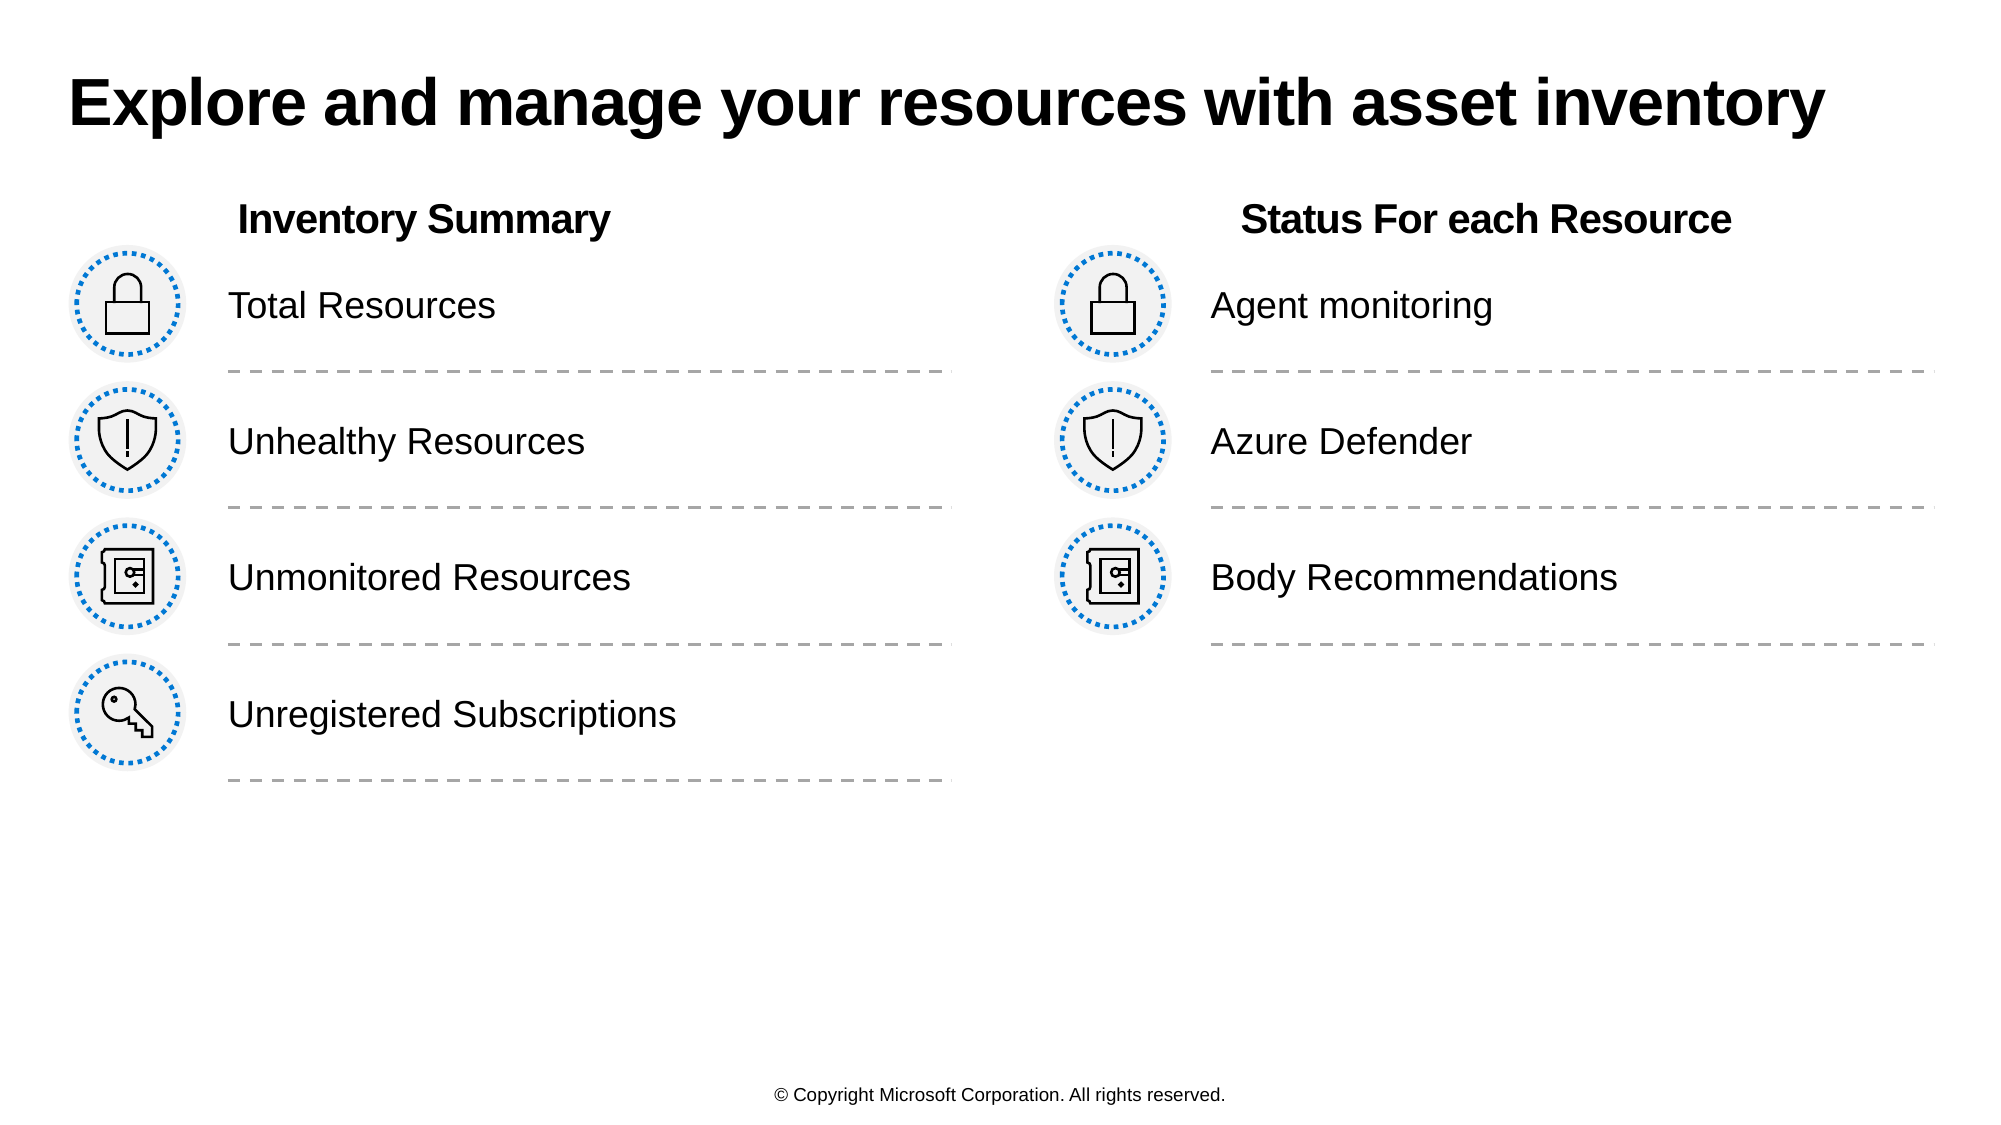

# Explore and manage your resources with asset inventory
                Inventory Summary                                                            Status For each Resource

Total Resources
Agent monitoring

Unhealthy Resources
Azure Defender

Unmonitored Resources
Body Recommendations

Unregistered Subscriptions